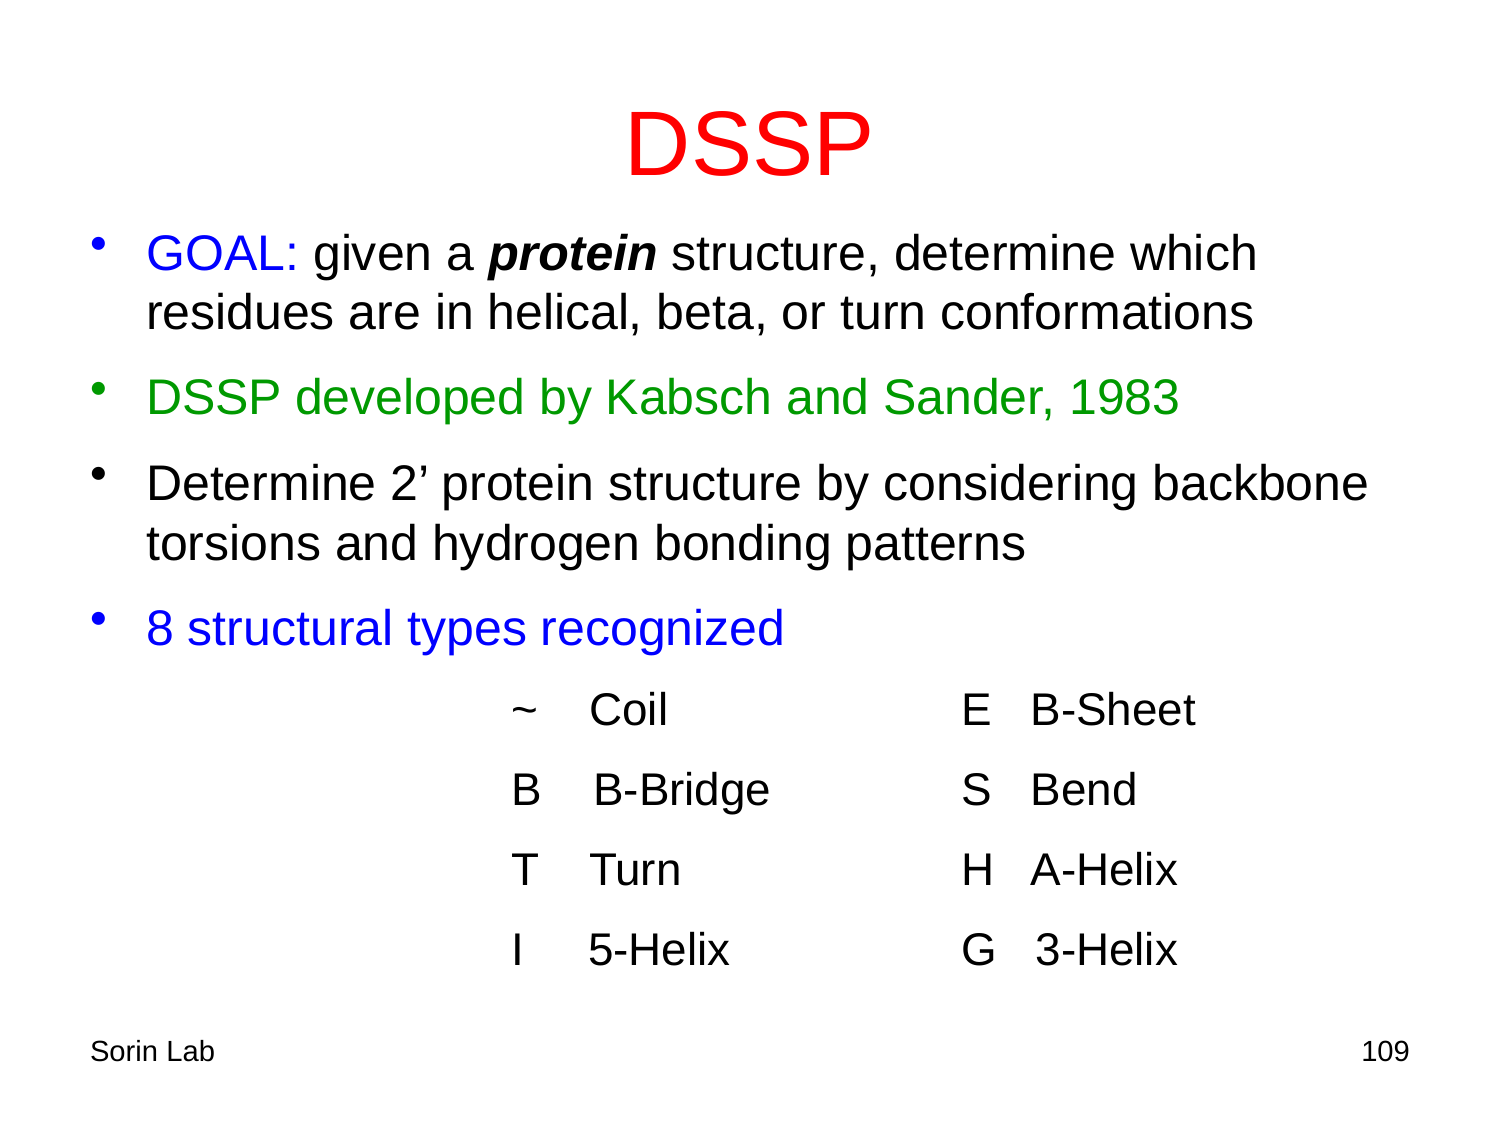

# DSSP
GOAL: given a protein structure, determine which residues are in helical, beta, or turn conformations
DSSP developed by Kabsch and Sander, 1983
Determine 2’ protein structure by considering backbone torsions and hydrogen bonding patterns
8 structural types recognized
			~    Coil  	  	E   B-Sheet
			B    B-Bridge		S   Bend
			T    Turn		H   A-Helix
			I     5-Helix		G   3-Helix

Sorin Lab
109